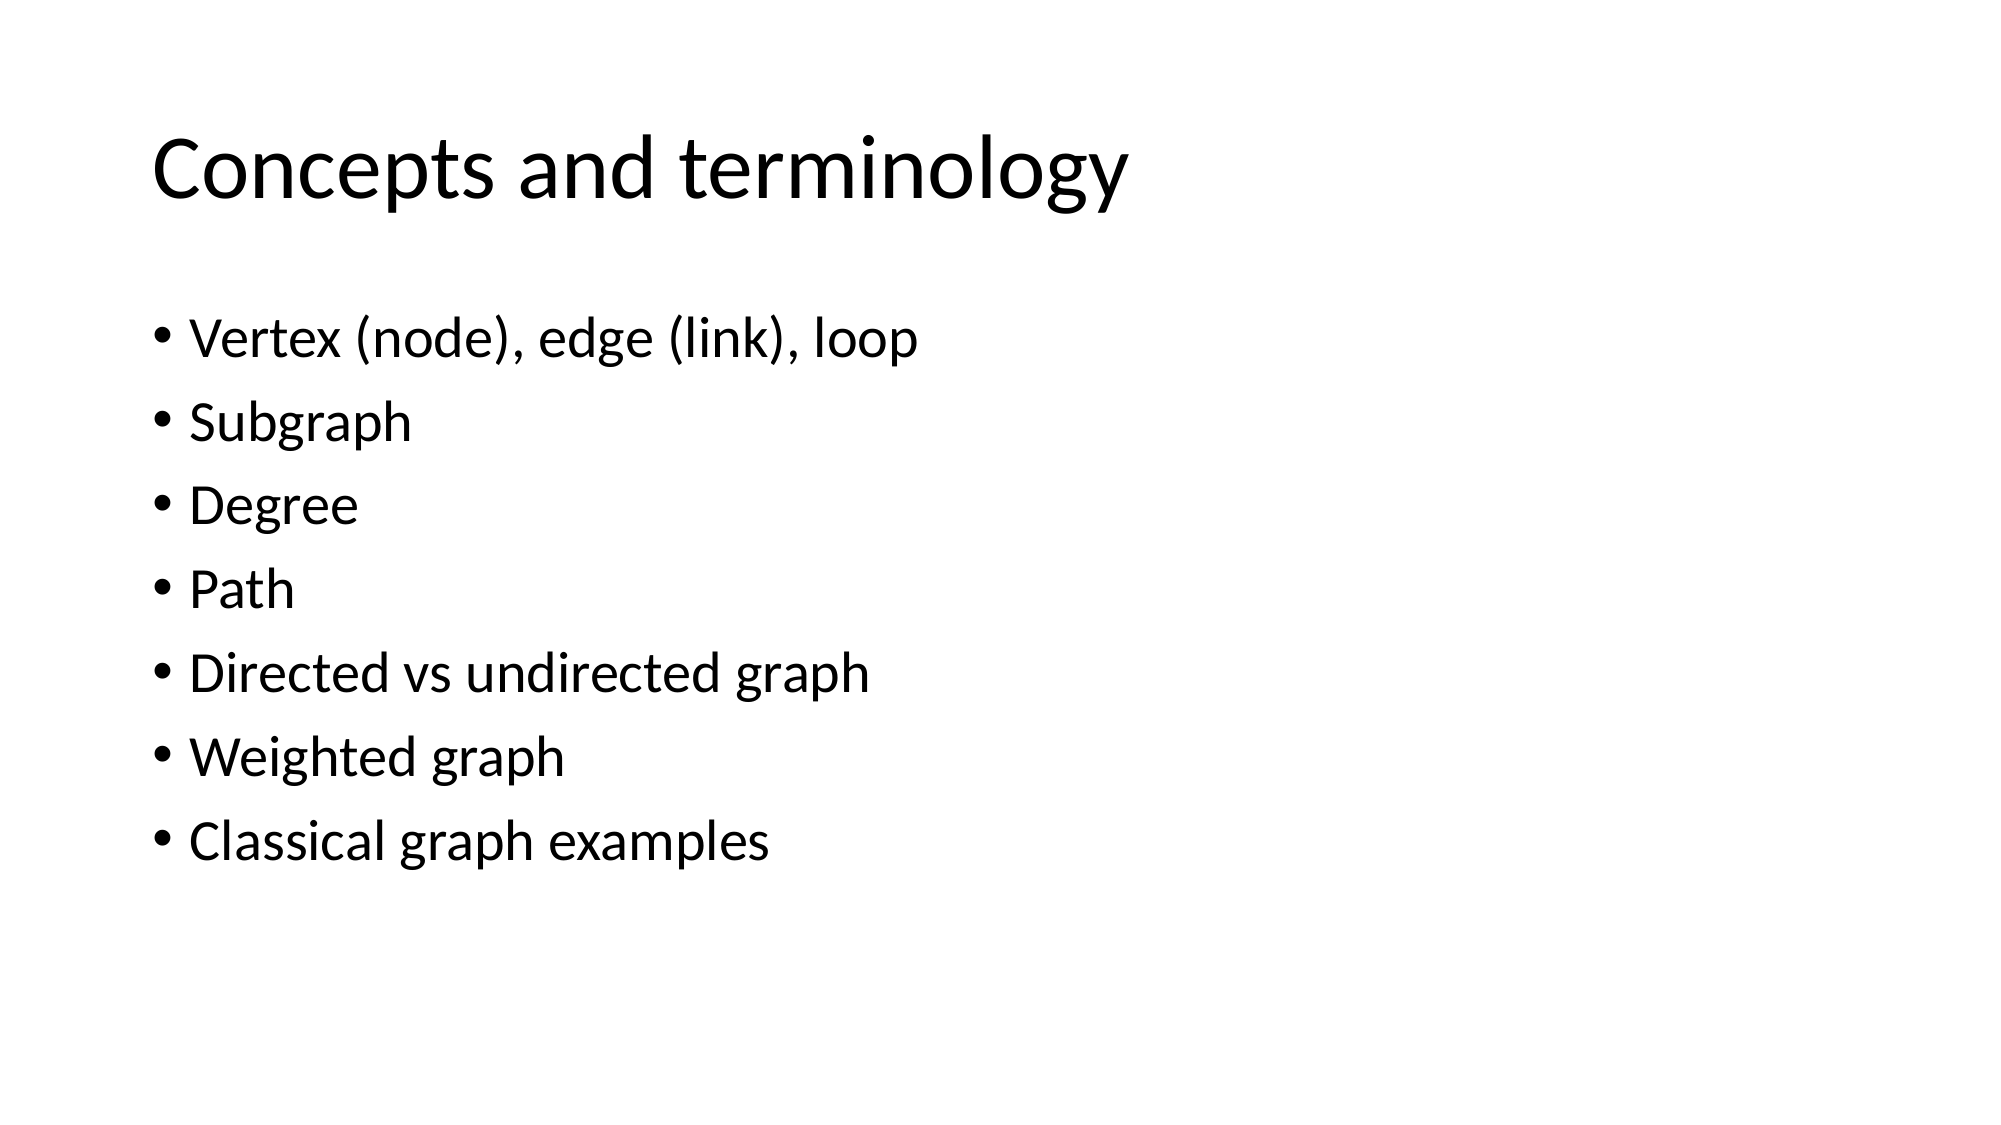

# Concepts and terminology
Vertex (node), edge (link), loop
Subgraph
Degree
Path
Directed vs undirected graph
Weighted graph
Classical graph examples